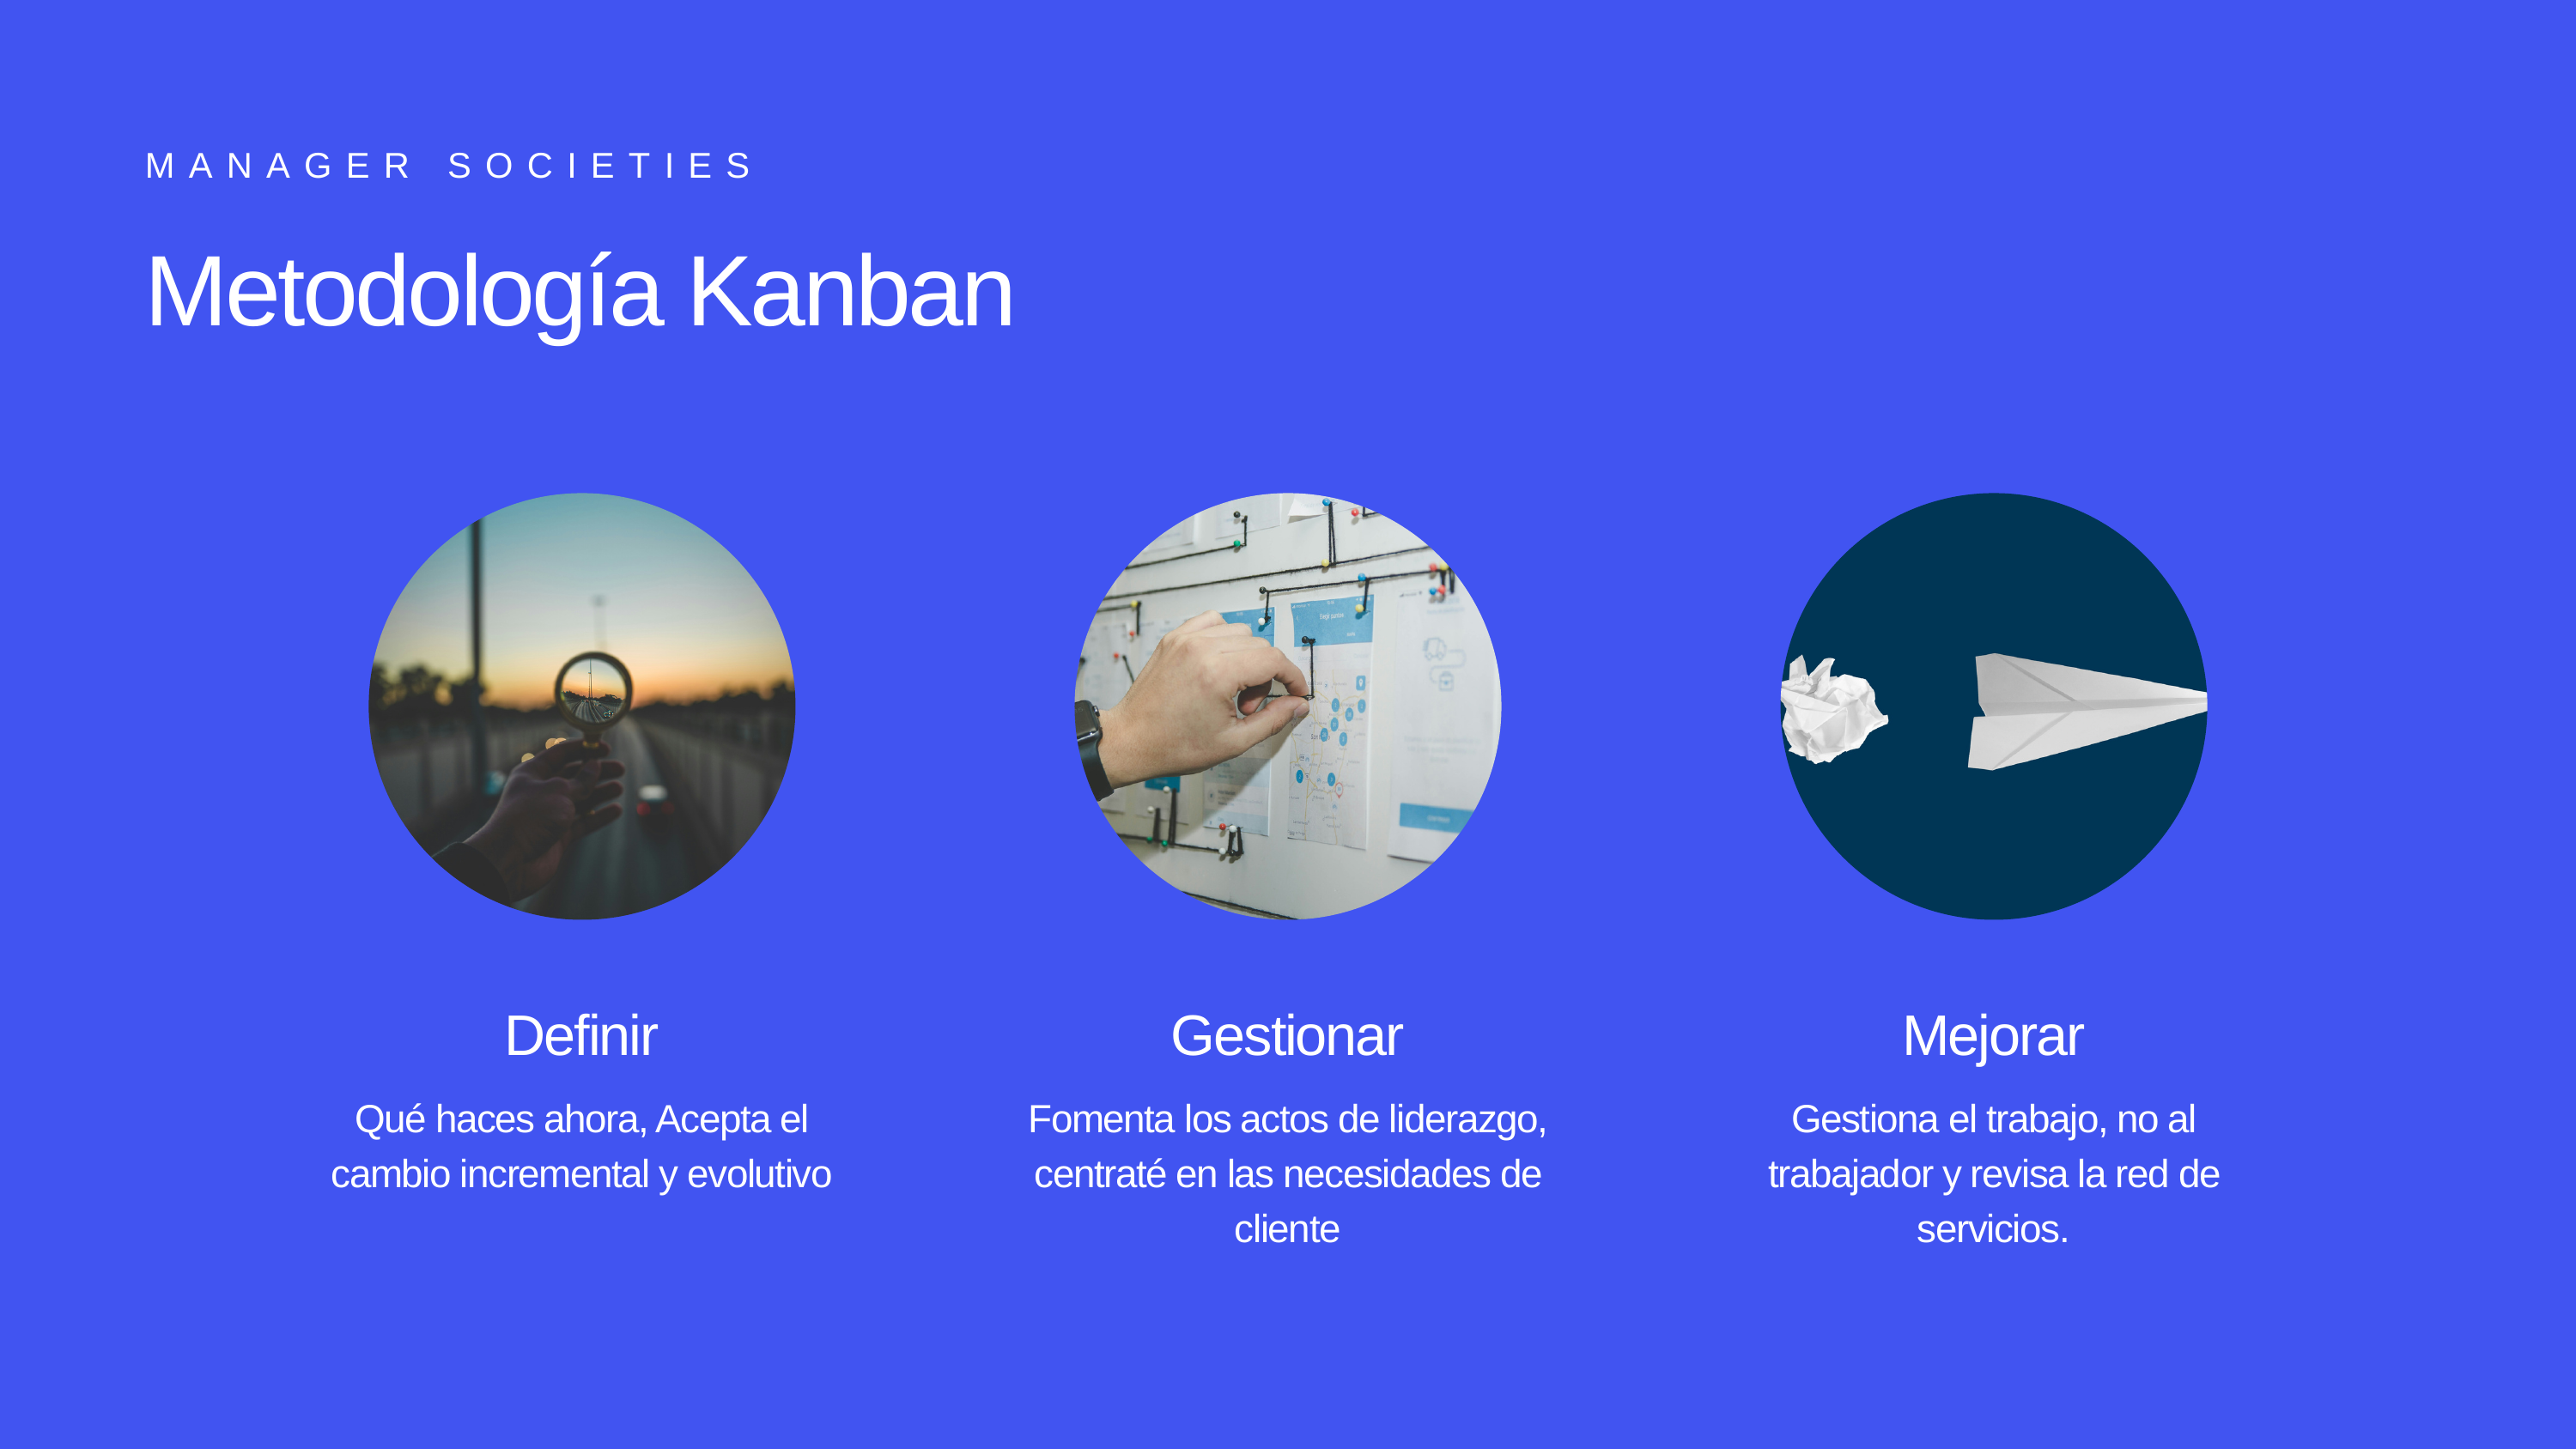

MANAGER SOCIETIES
Metodología Kanban

Definir
Gestionar
Mejorar
Qué haces ahora, Acepta el cambio incremental y evolutivo
Fomenta los actos de liderazgo, centraté en las necesidades de cliente
Gestiona el trabajo, no al trabajador y revisa la red de servicios.